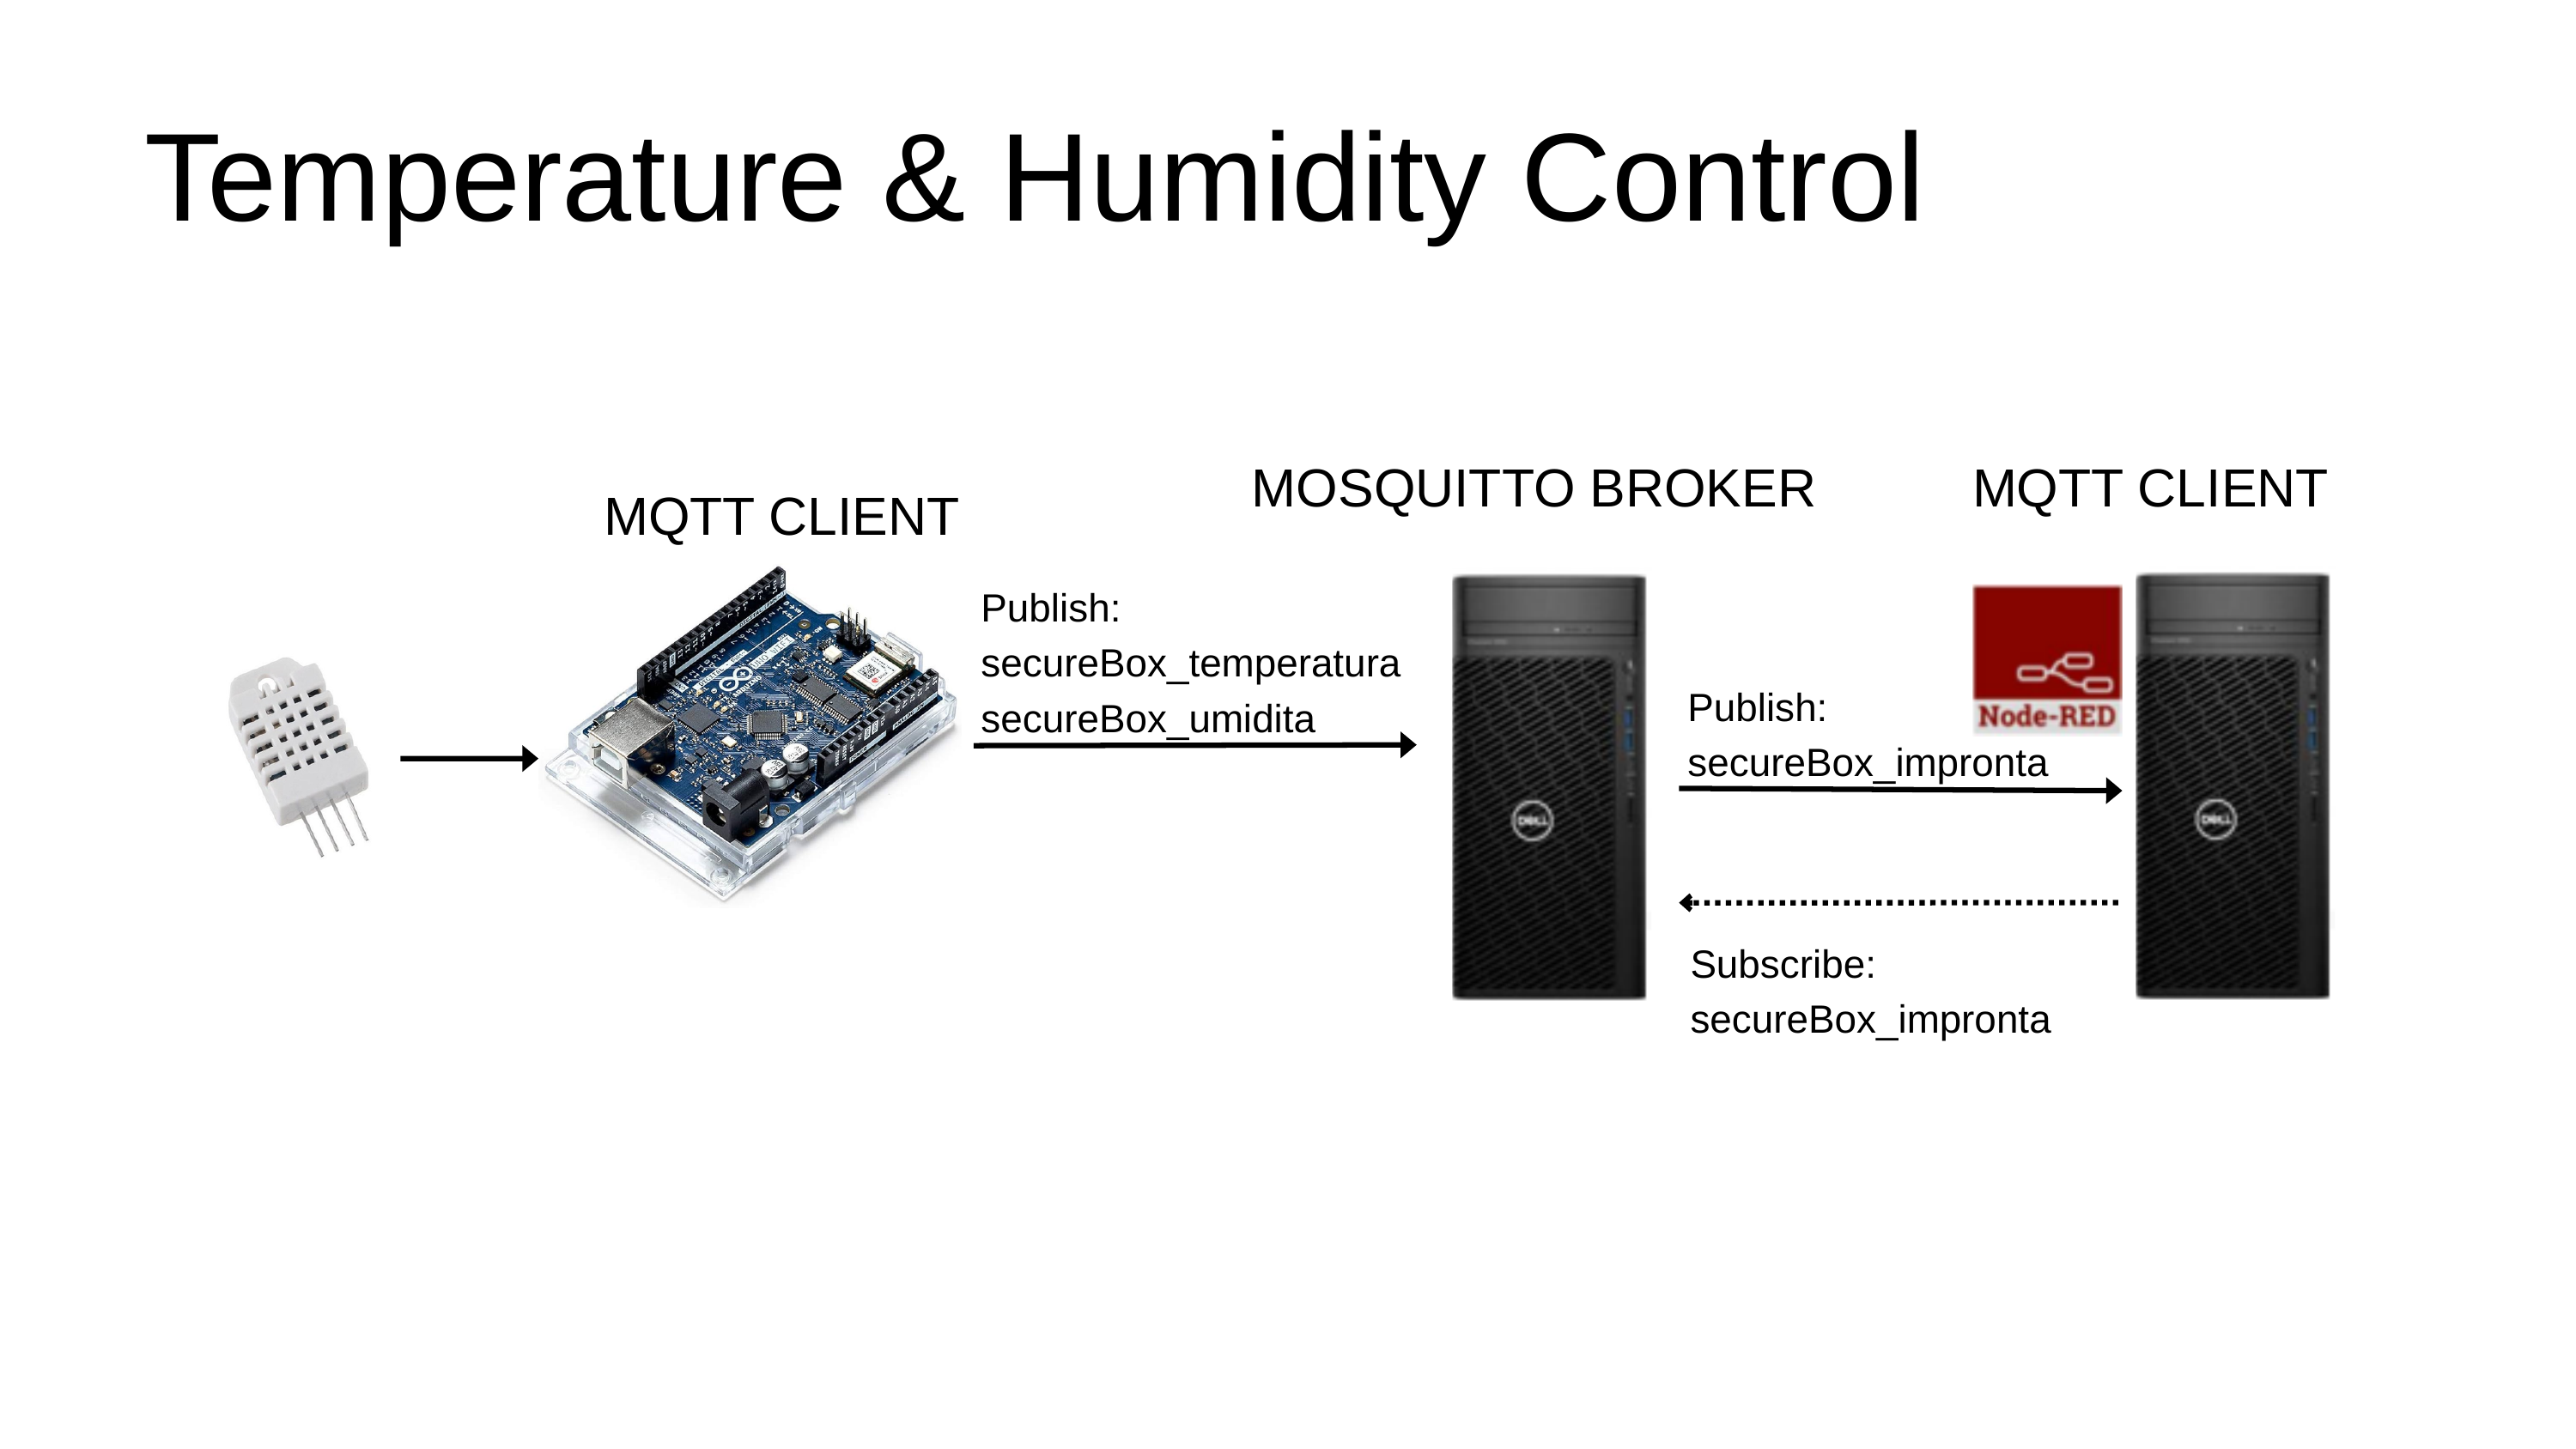

Temperature & Humidity Control
MOSQUITTO BROKER
MQTT CLIENT
MQTT CLIENT

Publish:
secureBox_temperatura
secureBox_umidita

Publish:
secureBox_impronta

Subscribe:
secureBox_impronta